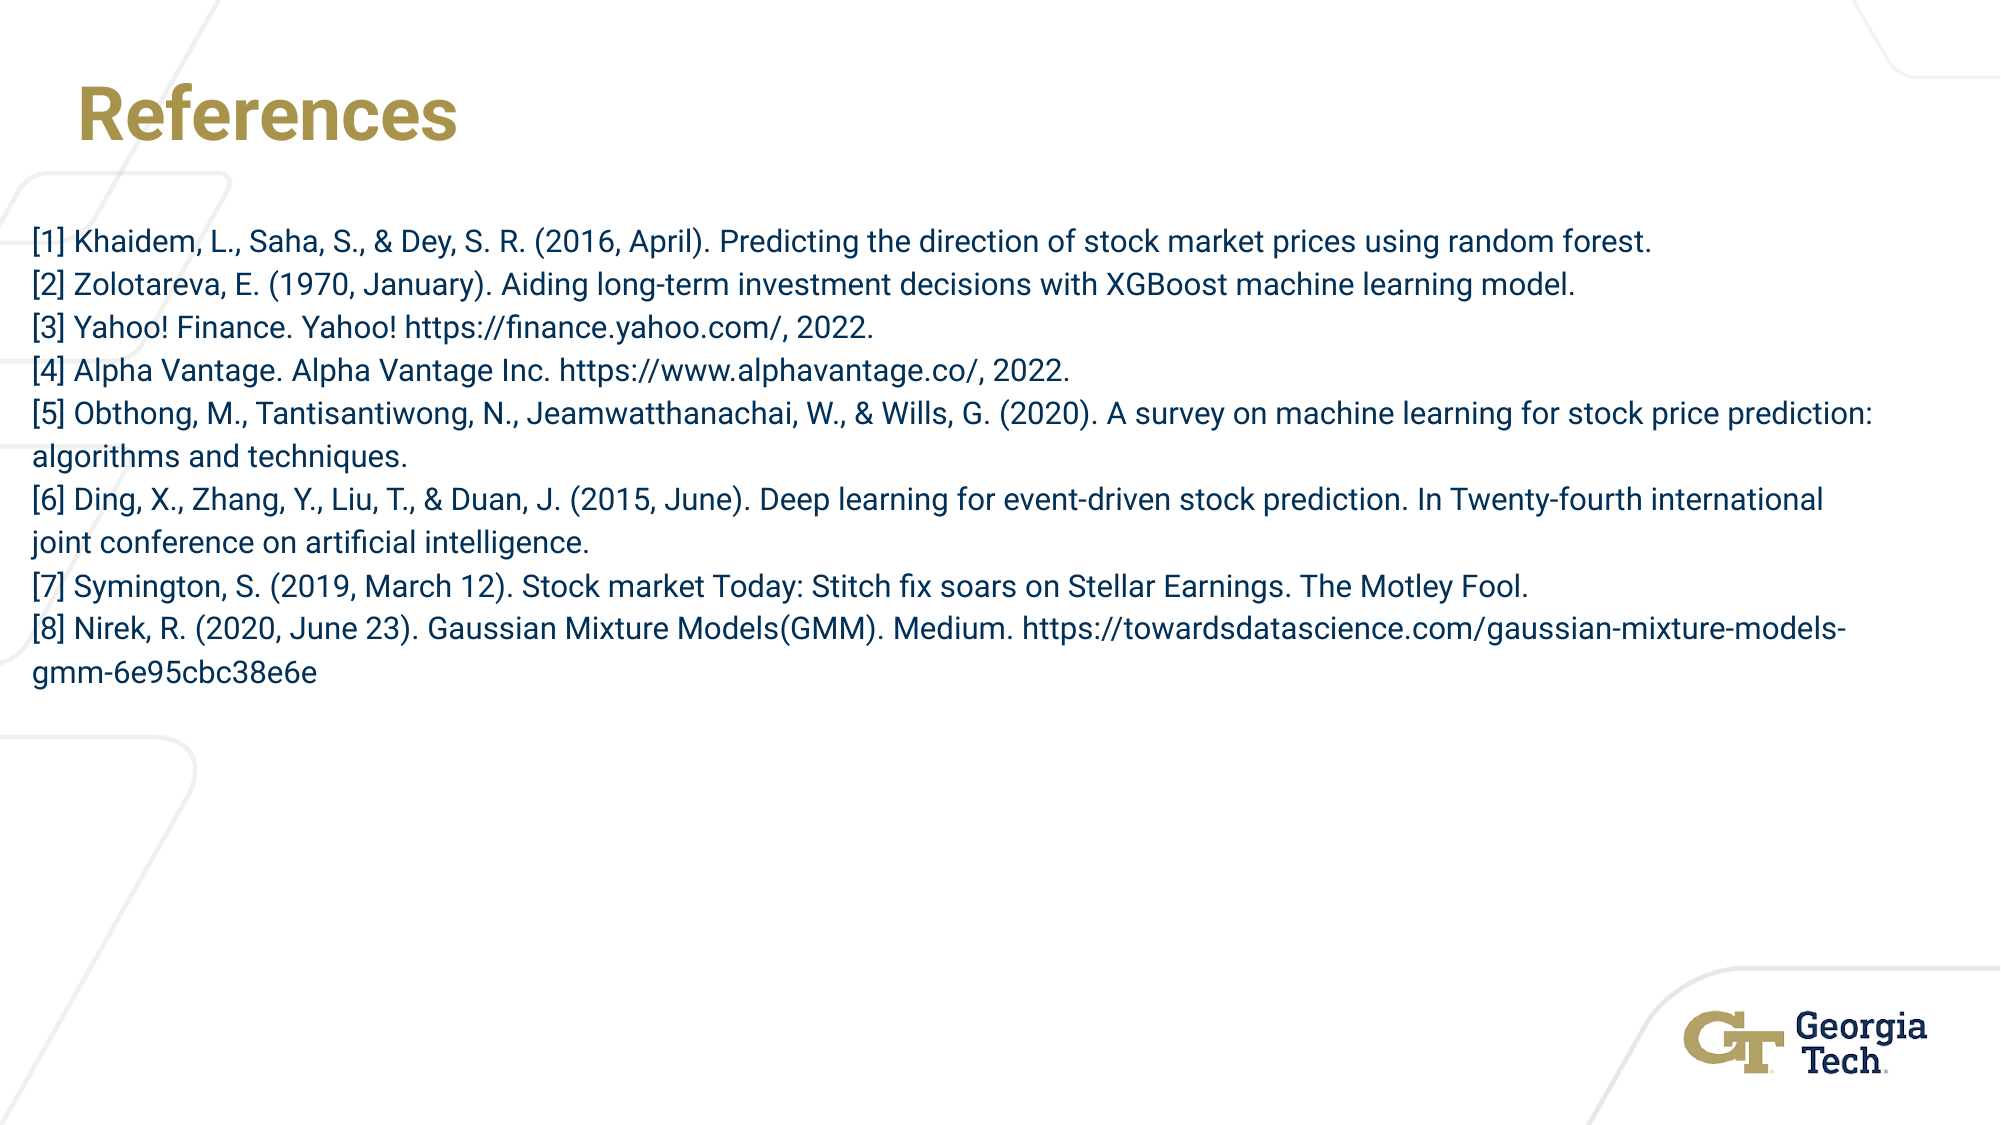

# References
[1] Khaidem, L., Saha, S., & Dey, S. R. (2016, April). Predicting the direction of stock market prices using random forest.
[2] Zolotareva, E. (1970, January). Aiding long-term investment decisions with XGBoost machine learning model.
[3] Yahoo! Finance. Yahoo! https://finance.yahoo.com/, 2022.
[4] Alpha Vantage. Alpha Vantage Inc. https://www.alphavantage.co/, 2022.
[5] Obthong, M., Tantisantiwong, N., Jeamwatthanachai, W., & Wills, G. (2020). A survey on machine learning for stock price prediction: algorithms and techniques.
[6] Ding, X., Zhang, Y., Liu, T., & Duan, J. (2015, June). Deep learning for event-driven stock prediction. In Twenty-fourth international joint conference on artificial intelligence.
[7] Symington, S. (2019, March 12). Stock market Today: Stitch fix soars on Stellar Earnings. The Motley Fool.
[8] Nirek, R. (2020, June 23). Gaussian Mixture Models(GMM). Medium. https://towardsdatascience.com/gaussian-mixture-models-gmm-6e95cbc38e6e
‌